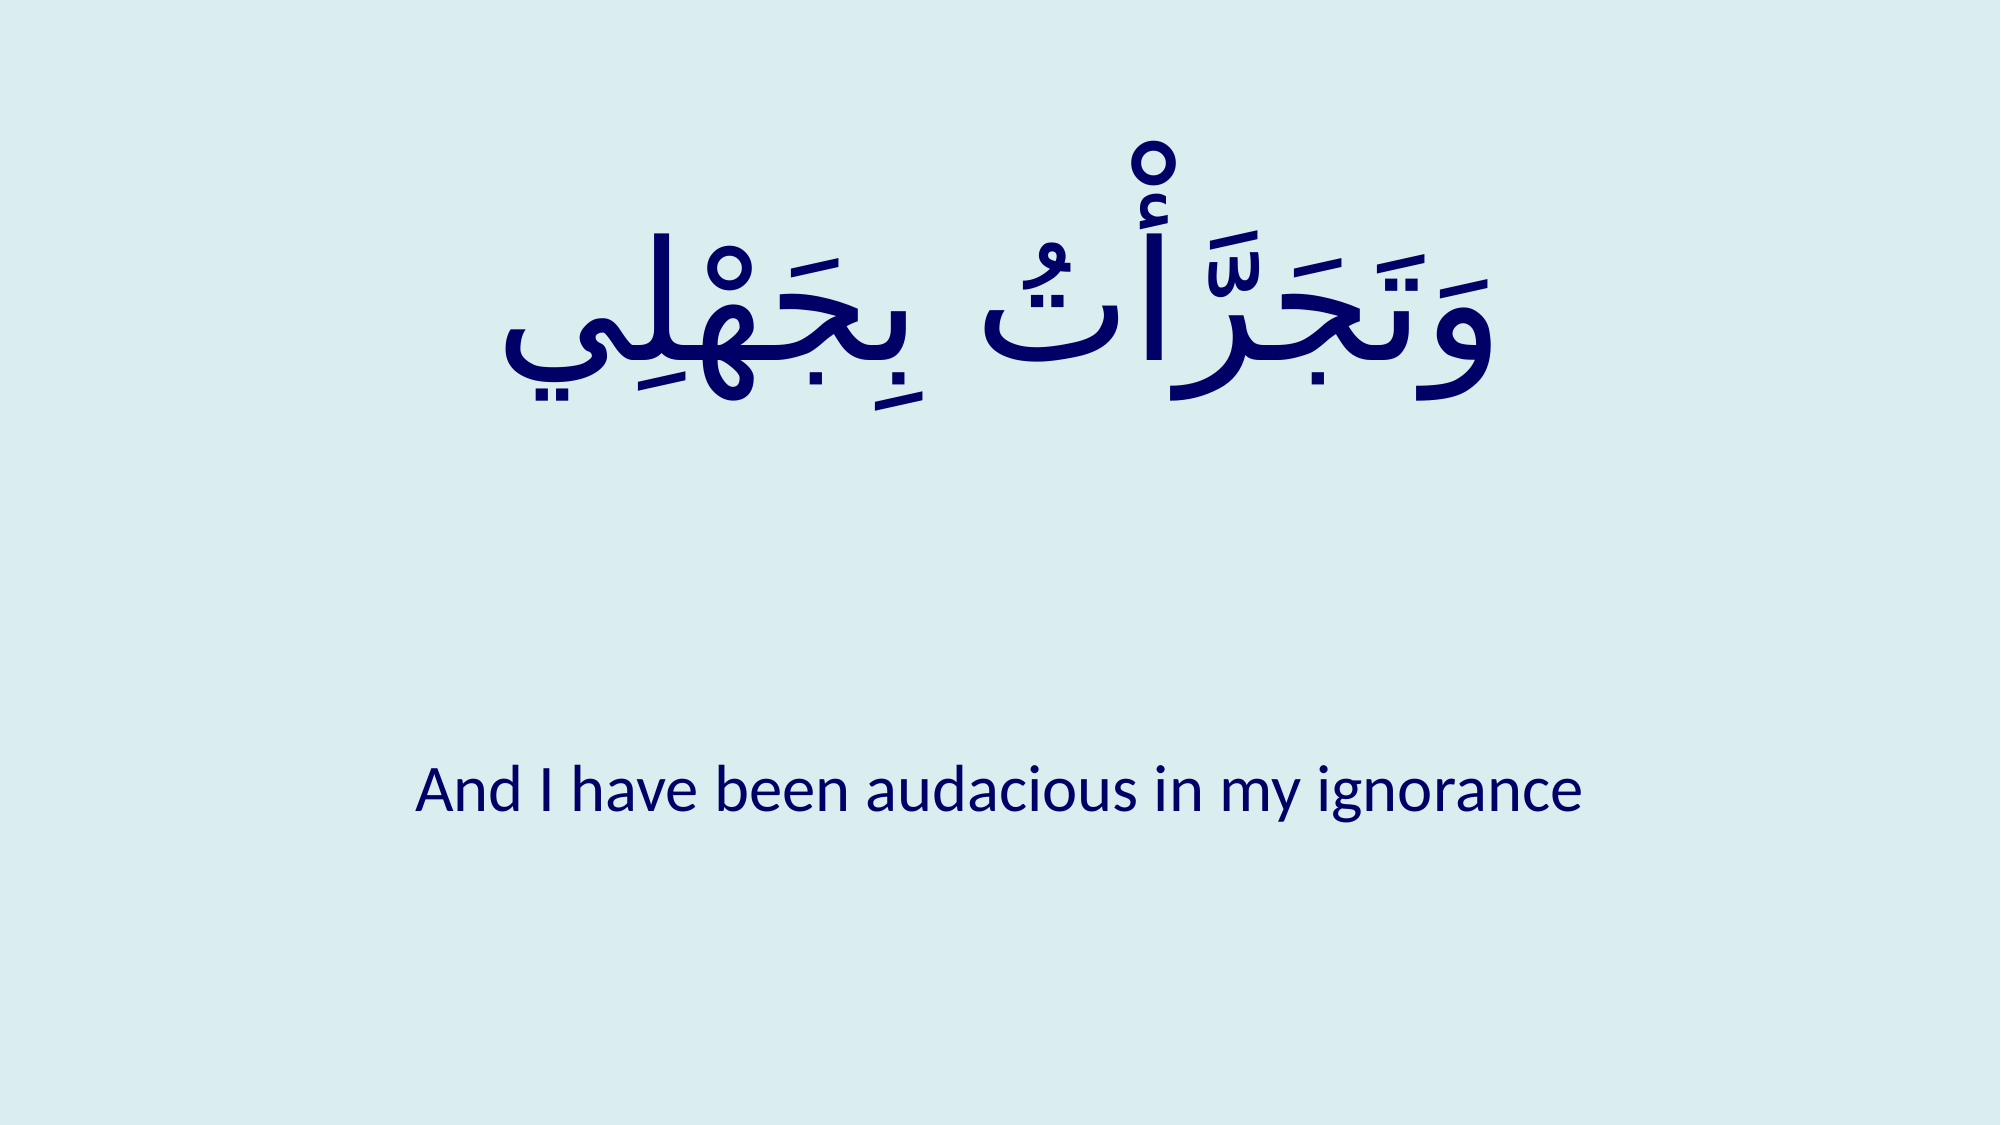

# وَتَجَرَّأْتُ بِجَهْلِي
And I have been audacious in my ignorance